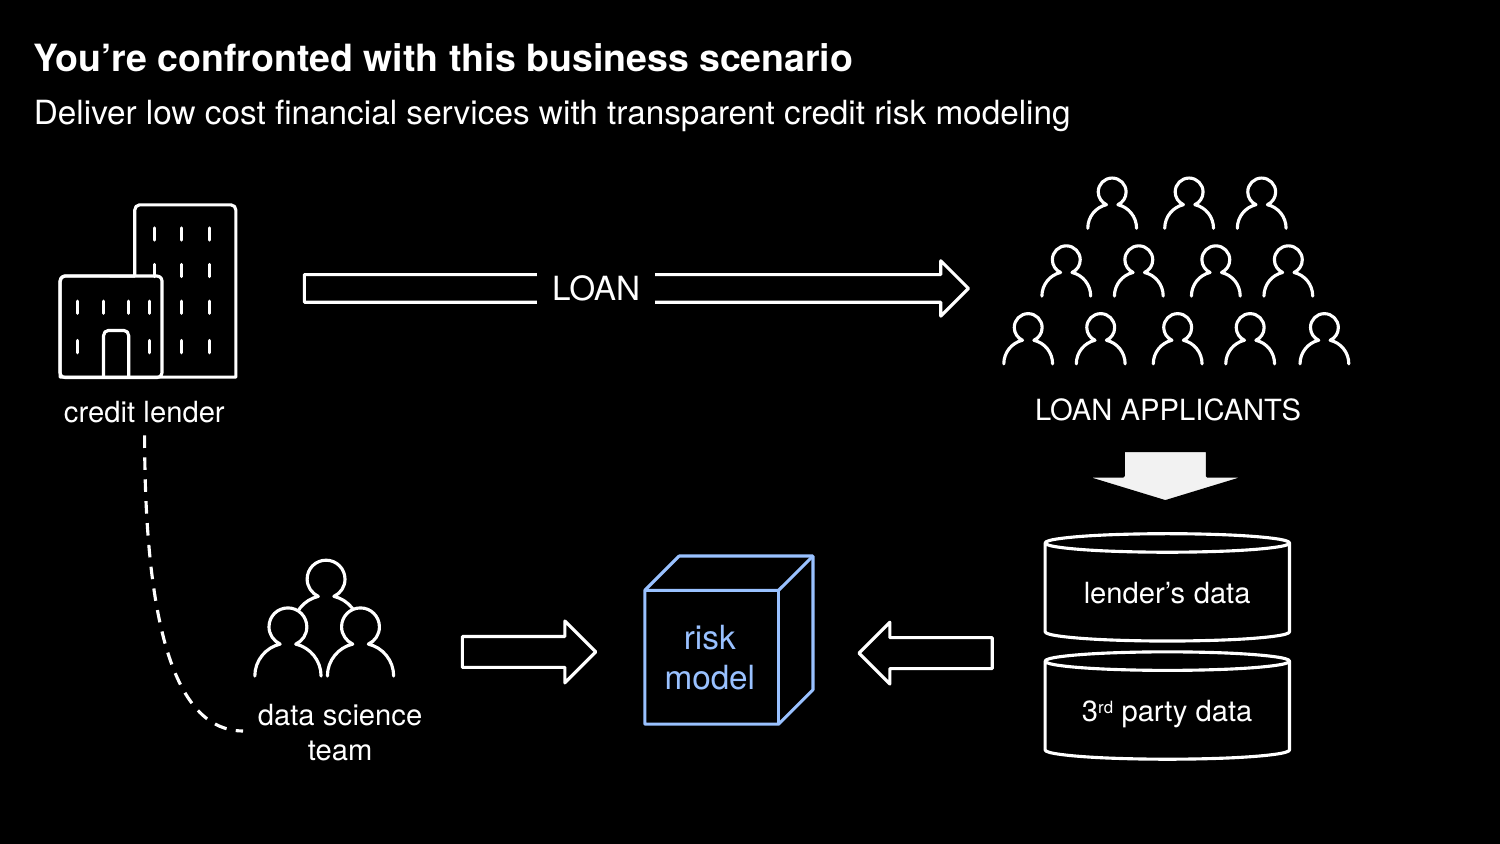

You’re confronted with this business scenario
Deliver low cost financial services with transparent credit risk modeling

LOAN

LOAN APPLICANTS
credit lender

lender’s data

risk model
3rd party data
data science
team